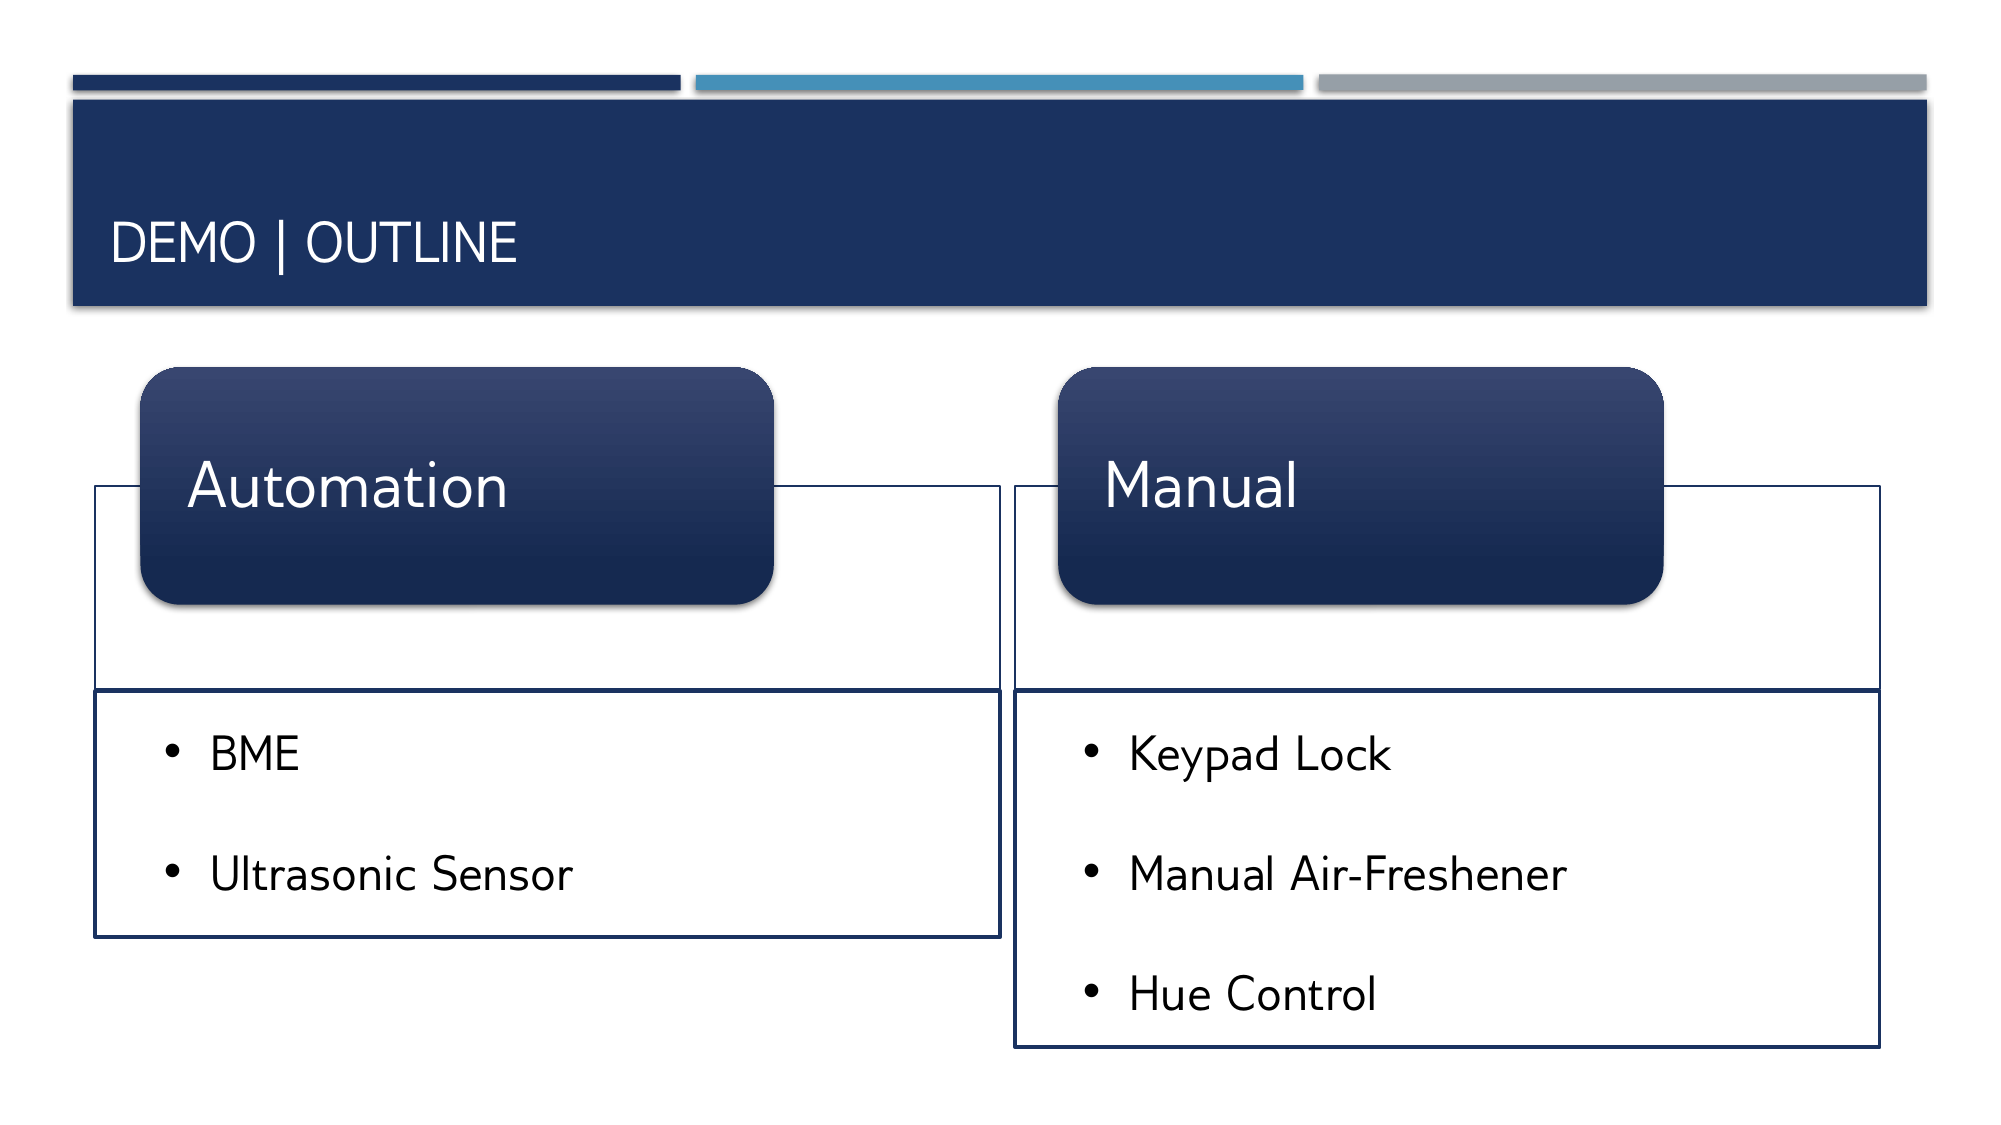

# Demo | Outline
Automation
Manual

BME

Ultrasonic Sensor

Keypad Lock

Manual Air-Freshener

Hue Control